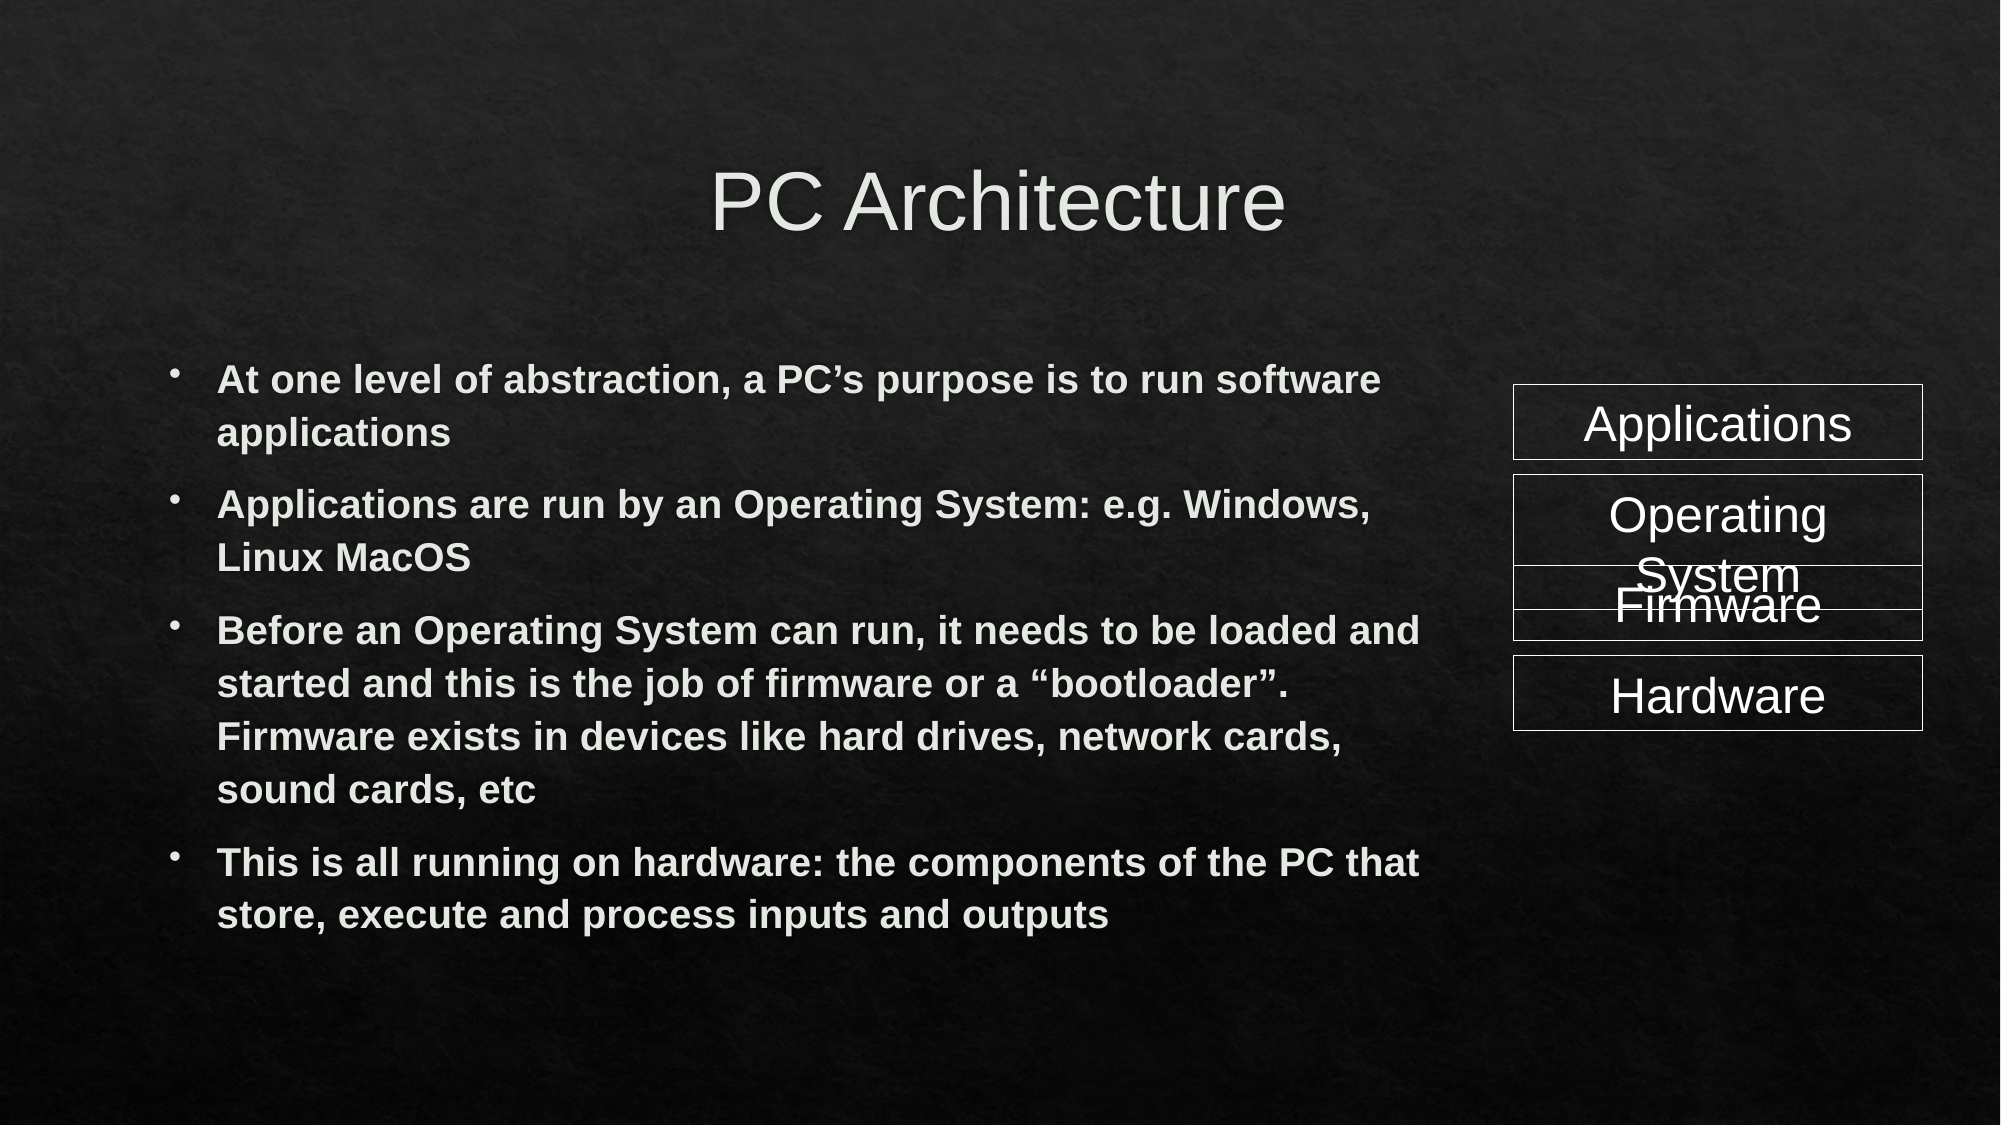

# PC Architecture
At one level of abstraction, a PC’s purpose is to run software applications
Applications are run by an Operating System: e.g. Windows, Linux MacOS
Before an Operating System can run, it needs to be loaded and started and this is the job of firmware or a “bootloader”. Firmware exists in devices like hard drives, network cards, sound cards, etc
This is all running on hardware: the components of the PC that store, execute and process inputs and outputs

Applications
Operating System
Firmware
Hardware